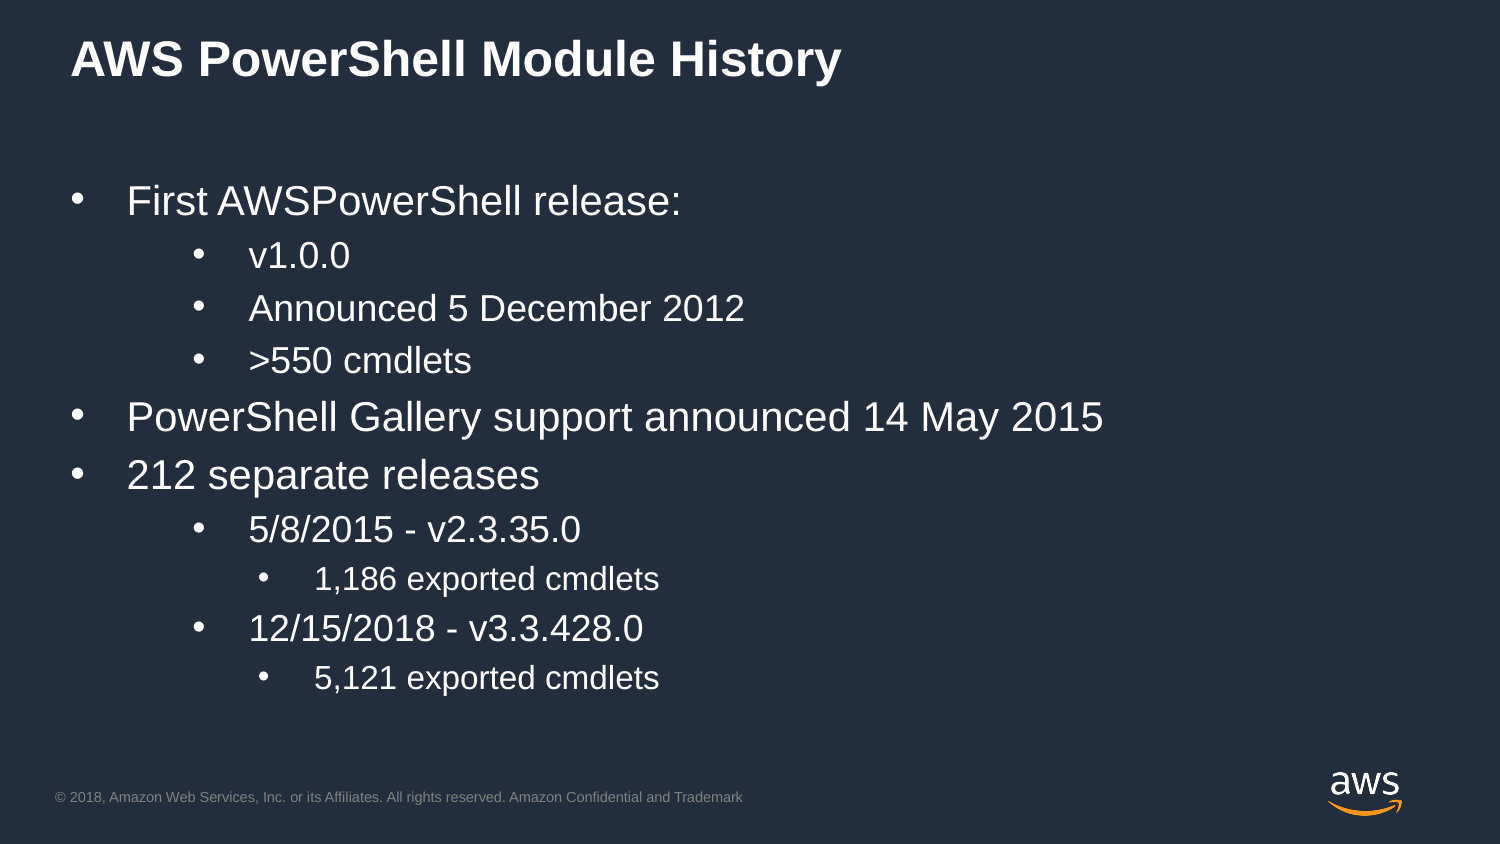

# AWS PowerShell Module History
First AWSPowerShell release:
v1.0.0
Announced 5 December 2012
>550 cmdlets
PowerShell Gallery support announced 14 May 2015
212 separate releases
5/8/2015 - v2.3.35.0
1,186 exported cmdlets
12/15/2018 - v3.3.428.0
5,121 exported cmdlets